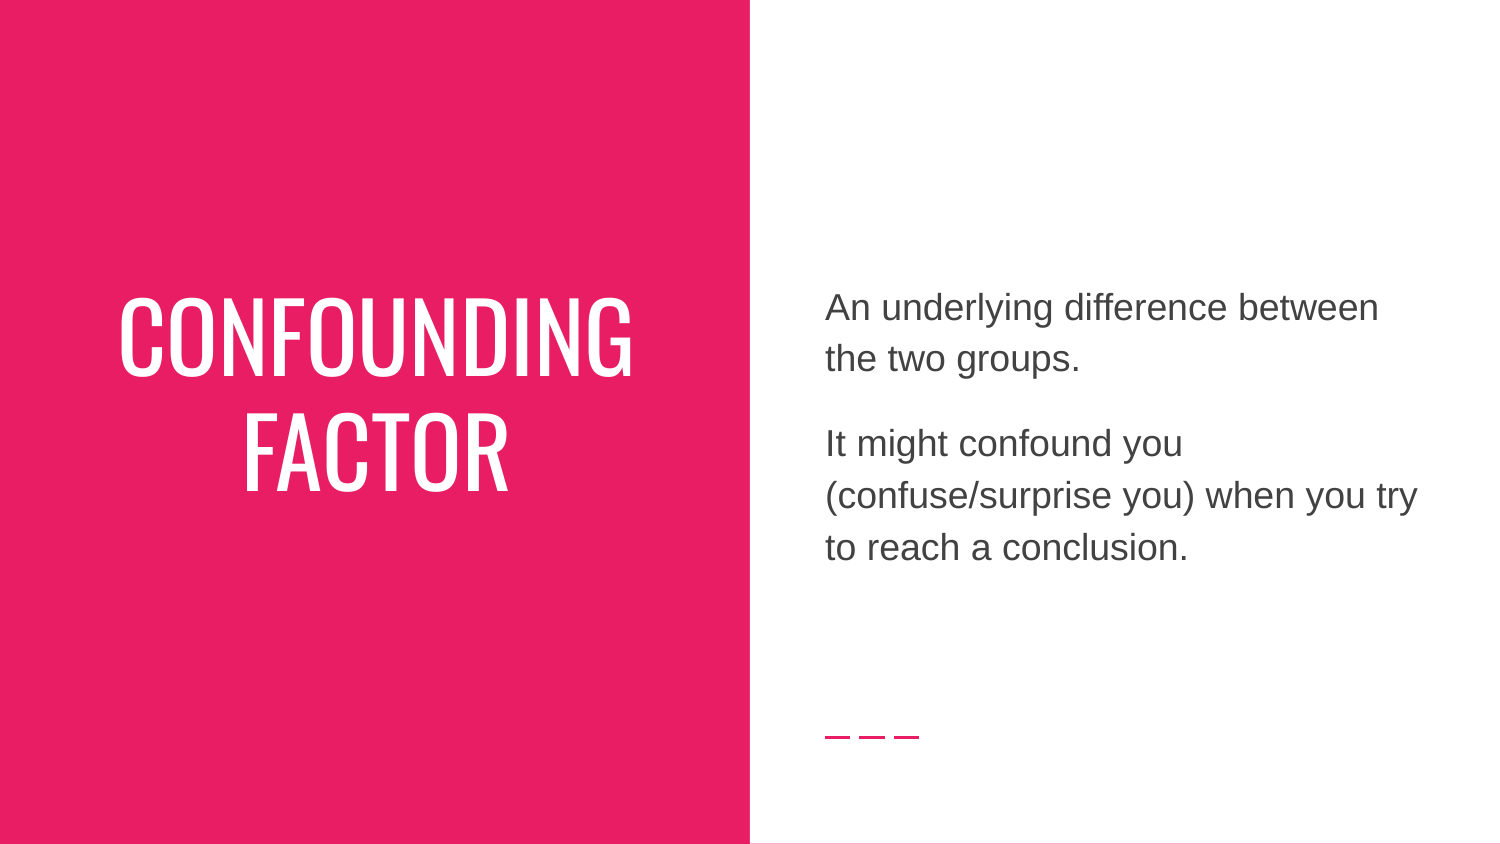

An underlying difference between the two groups.
It might confound you (confuse/surprise you) when you try to reach a conclusion.
# CONFOUNDING FACTOR